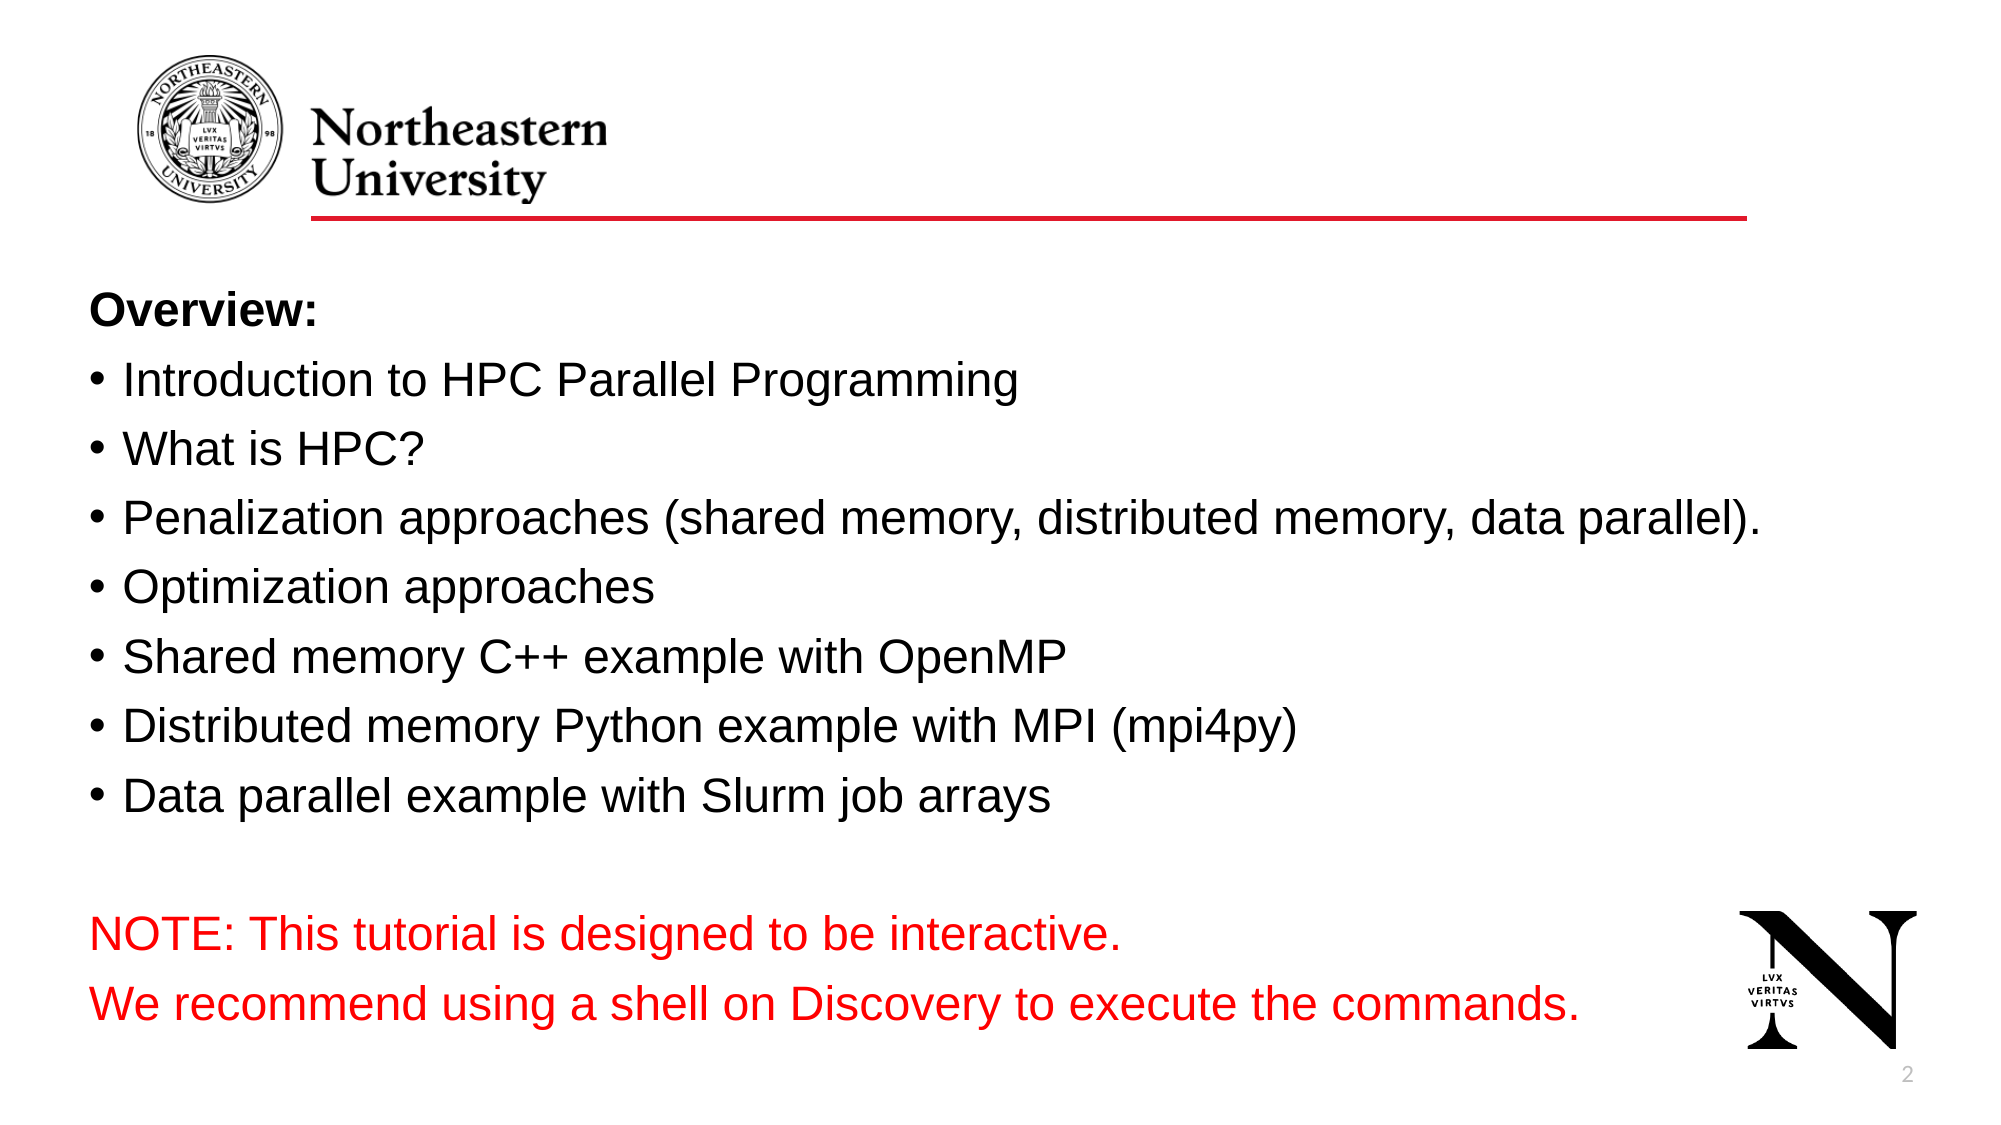

Overview:
Introduction to HPC Parallel Programming
What is HPC?
Penalization approaches (shared memory, distributed memory, data parallel).
Optimization approaches
Shared memory C++ example with OpenMP
Distributed memory Python example with MPI (mpi4py)
Data parallel example with Slurm job arrays

NOTE: This tutorial is designed to be interactive.
We recommend using a shell on Discovery to execute the commands.

2